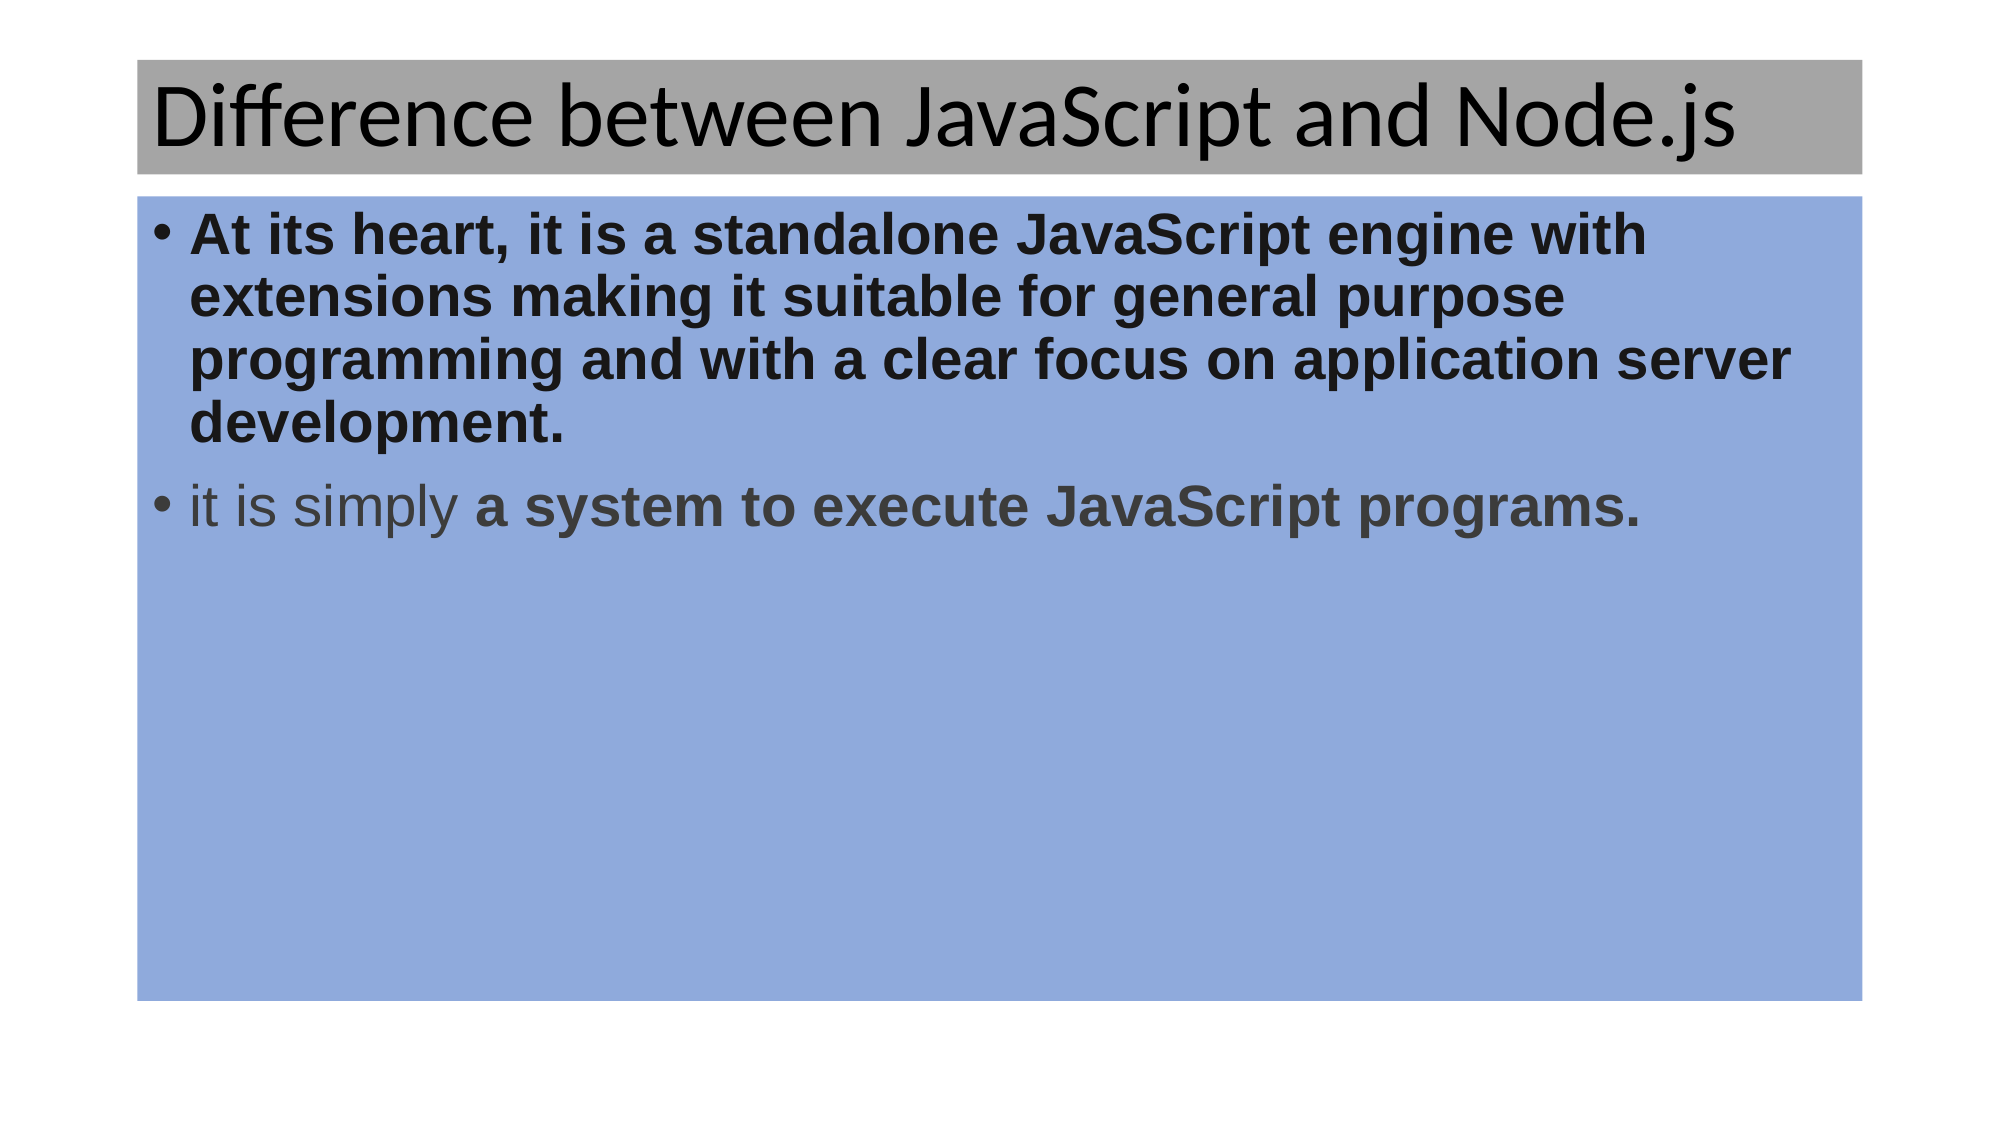

# Difference between JavaScript and Node.js
At its heart, it is a standalone JavaScript engine with extensions making it suitable for general purpose programming and with a clear focus on application server development.
it is simply a system to execute JavaScript programs.